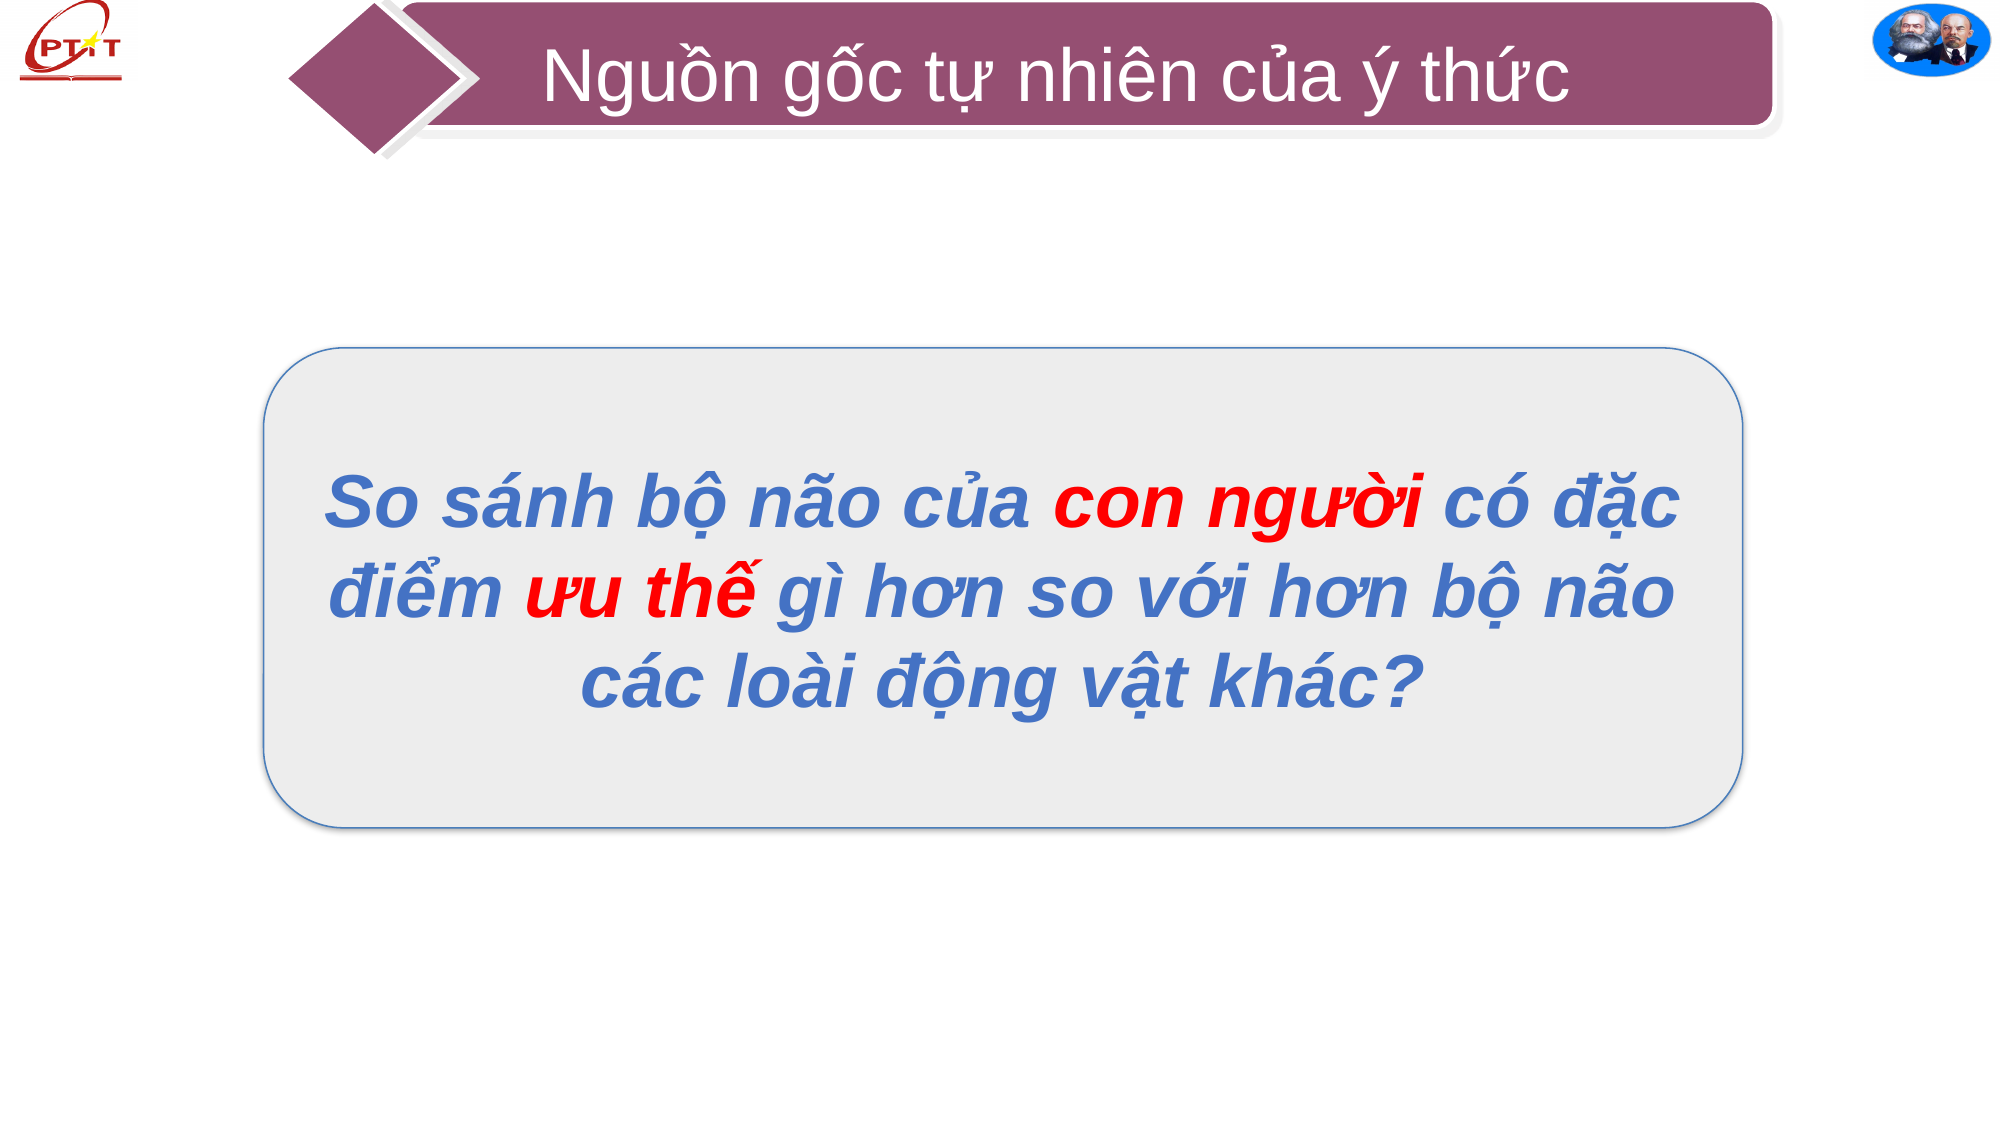

Nguồn gốc tự nhiên của ý thức
So sánh bộ não của con người có đặc điểm ưu thế gì hơn so với hơn bộ não các loài động vật khác?